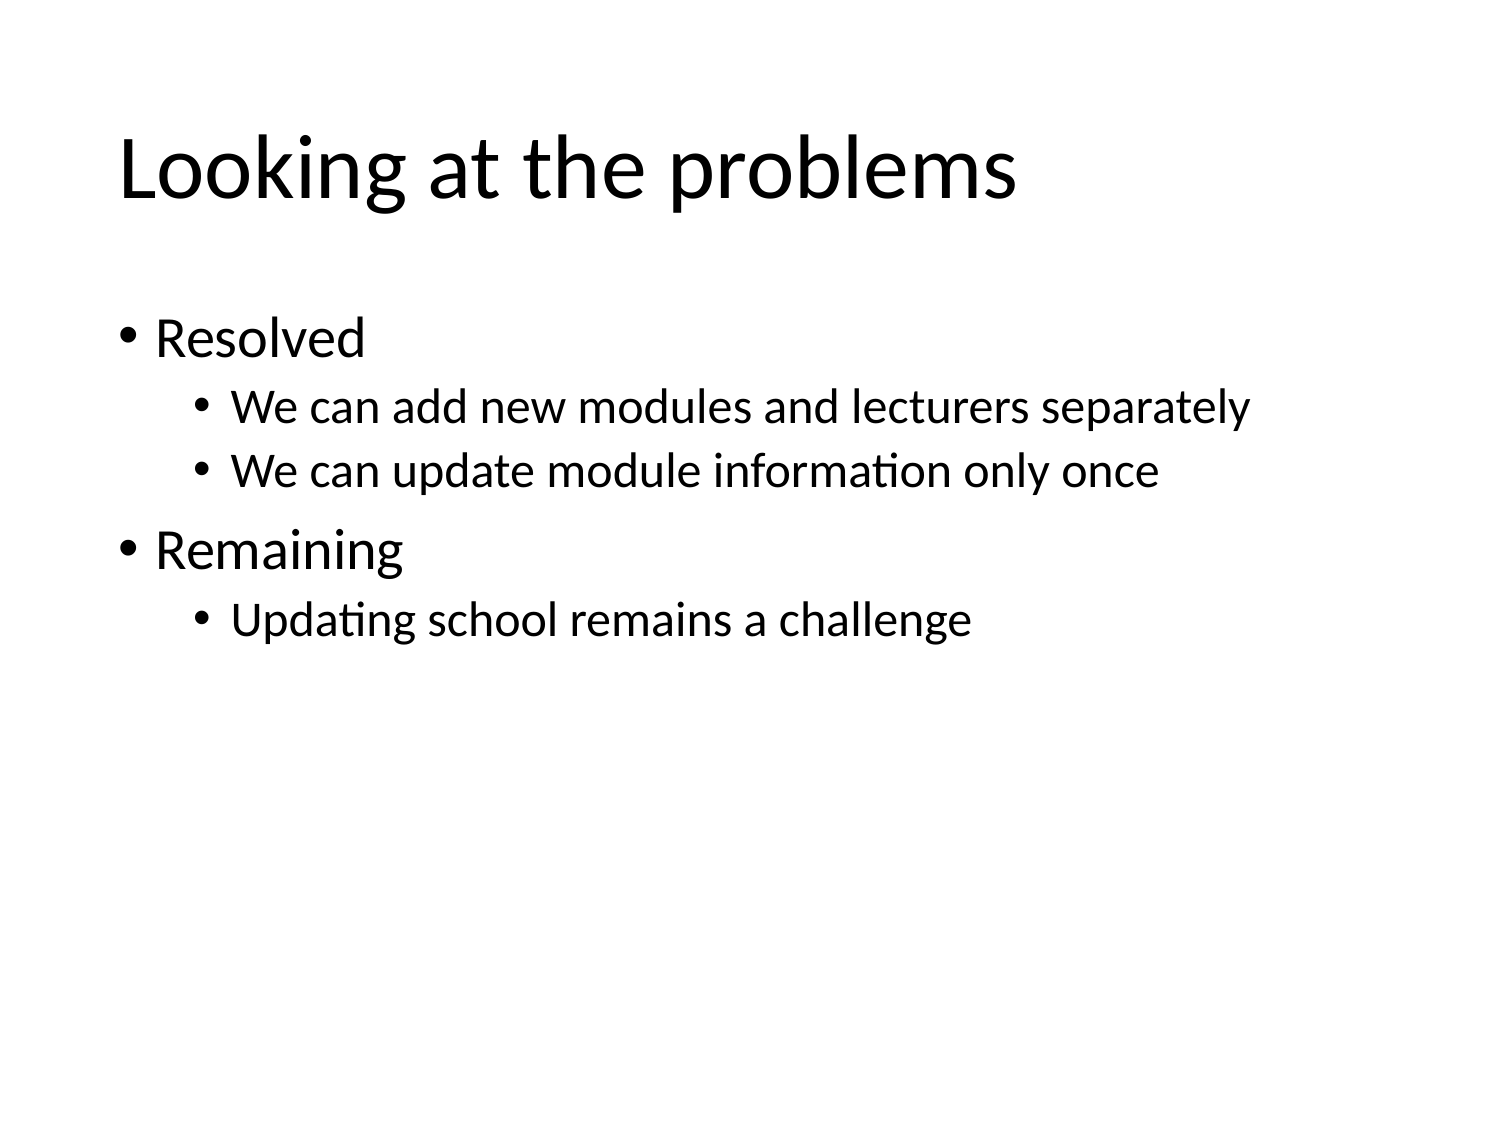

# Looking at the problems
Resolved
We can add new modules and lecturers separately
We can update module information only once
Remaining
Updating school remains a challenge